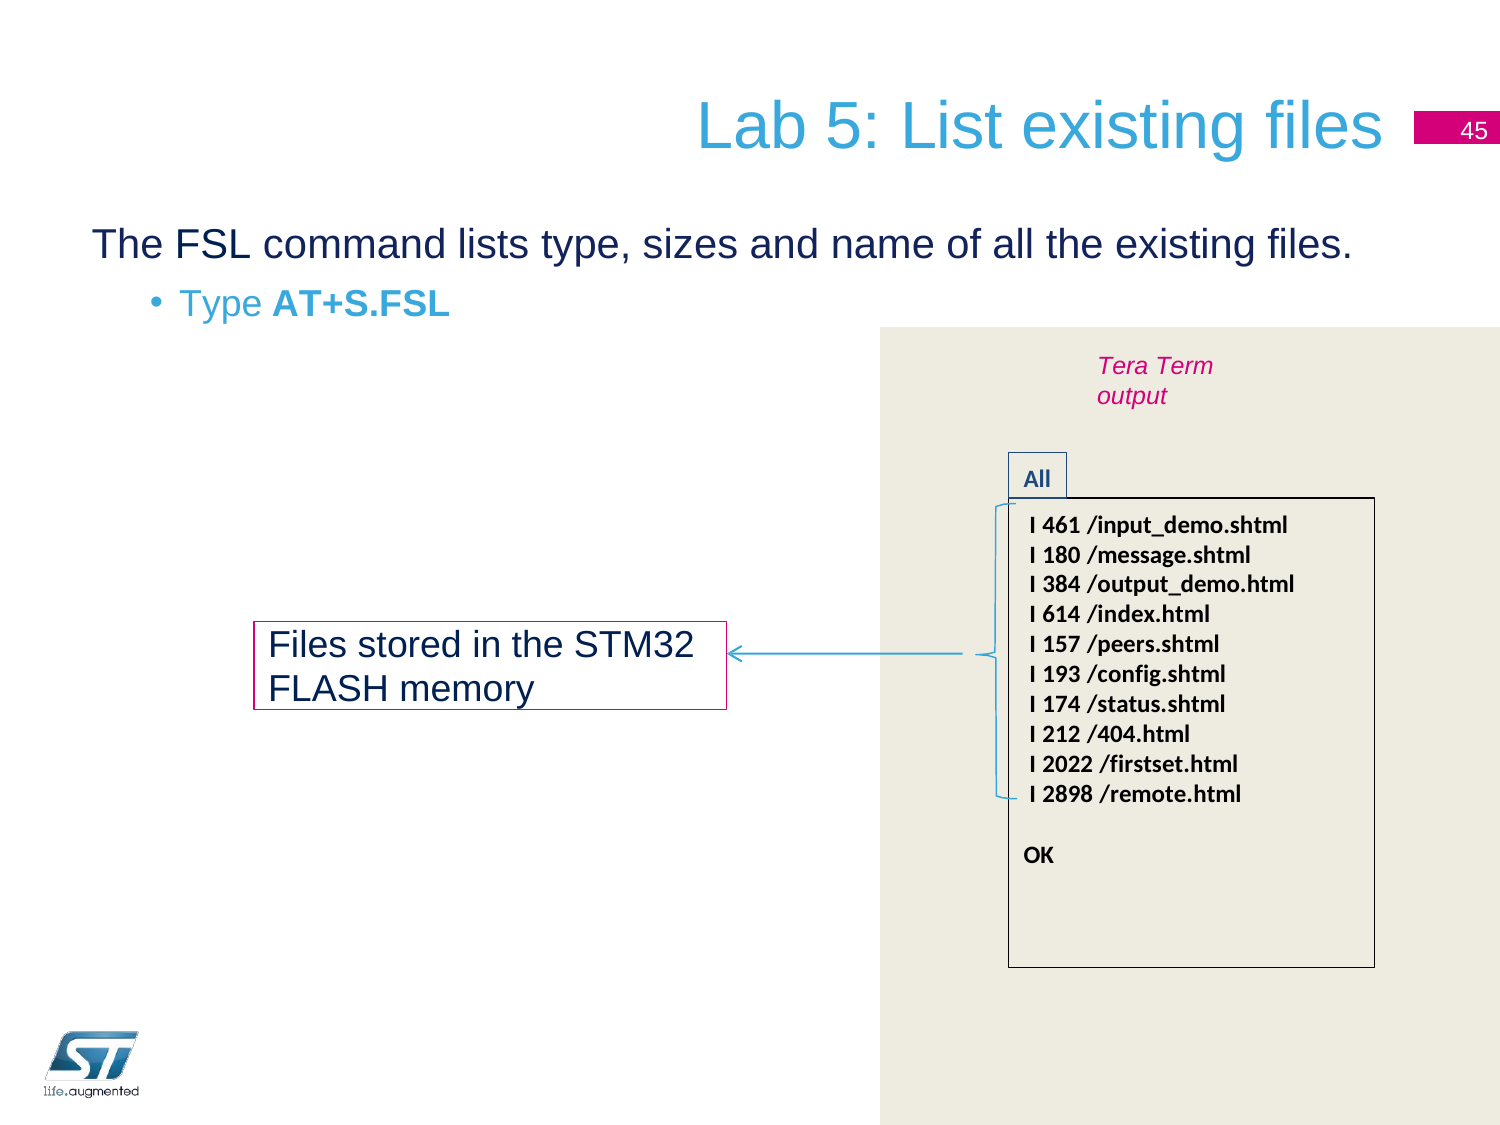

# Lab 5: List existing files

45
The FSL command lists type, sizes and name of all the existing files.
Type AT+S.FSL

Tera Term output

All

I 461 /input_demo.shtml
I 180 /message.shtml
I 384 /output_demo.html
I 614 /index.html
I 157 /peers.shtml
I 193 /config.shtml
I 174 /status.shtml
I 212 /404.html
I 2022 /firstset.html
I 2898 /remote.html
Files stored in the STM32 FLASH memory

OK